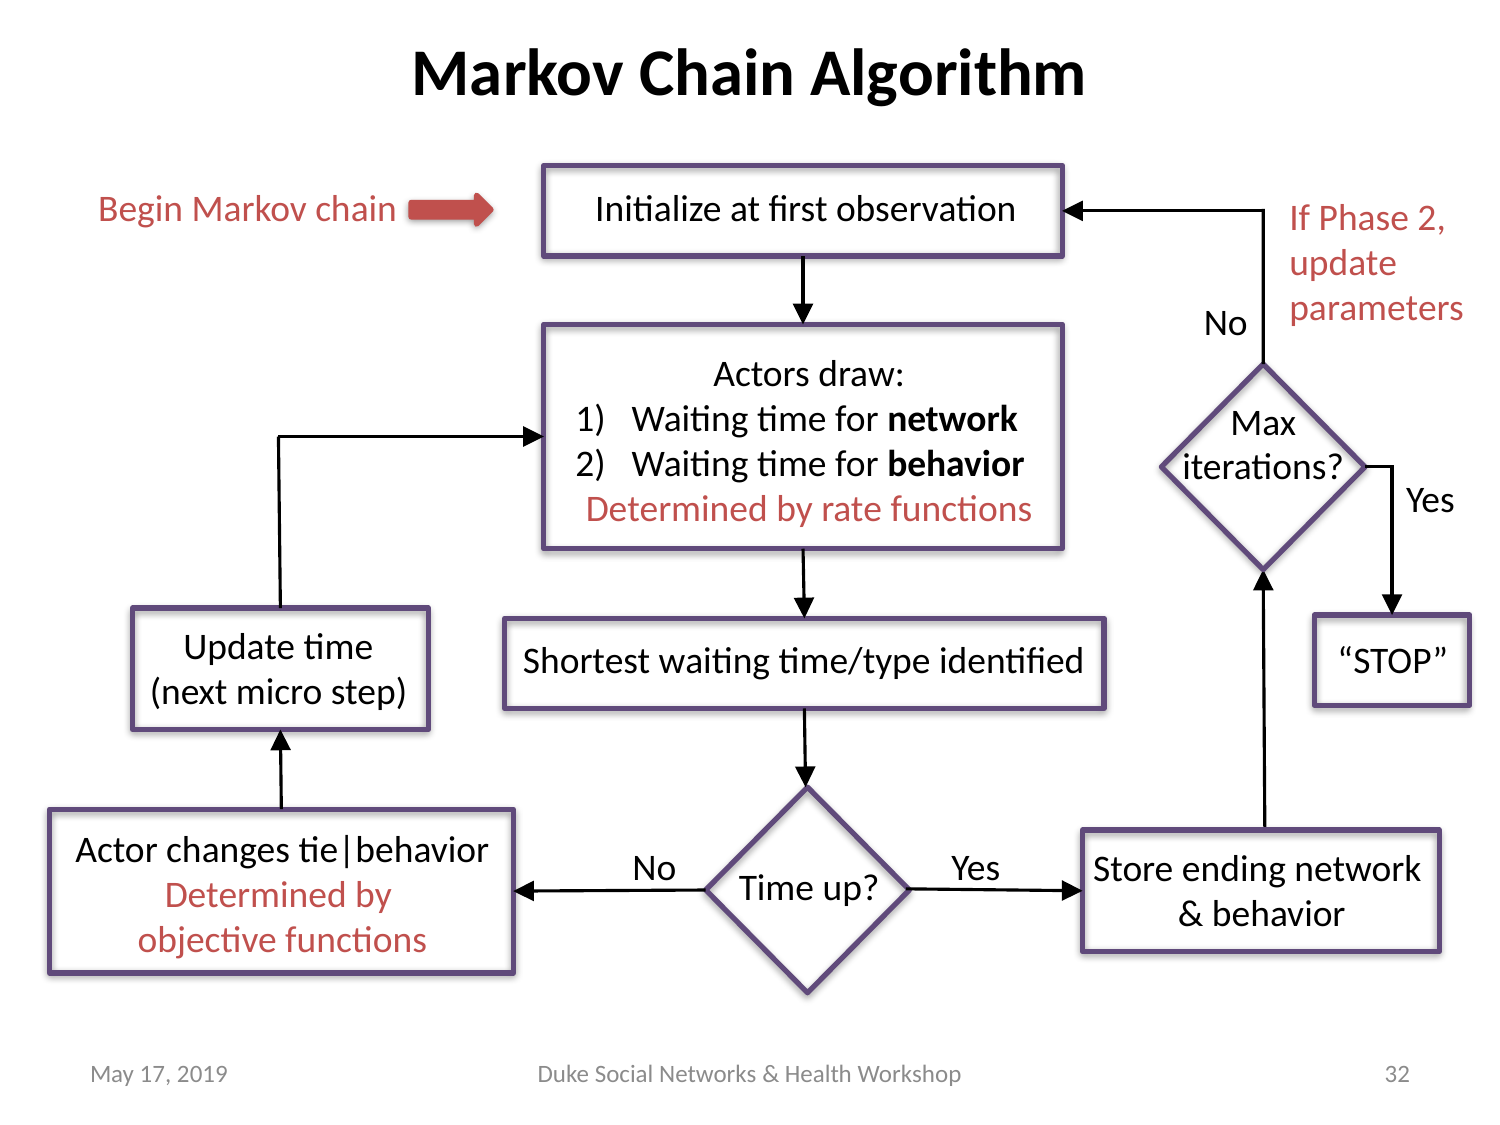

# Markov Chain Algorithm

Begin Markov chain
Initialize at first observation
If Phase 2,
update
parameters

No

Actors draw:
Waiting time for network
Waiting time for behavior
Determined by rate functions

Max
iterations?
Yes

Update time
(next micro step)

Shortest waiting time/type identified
“STOP”

Actor changes tie|behavior
Determined by
objective functions

No
Yes
Store ending network
 & behavior
Time up?
May 17, 2019
Duke Social Networks & Health Workshop
32